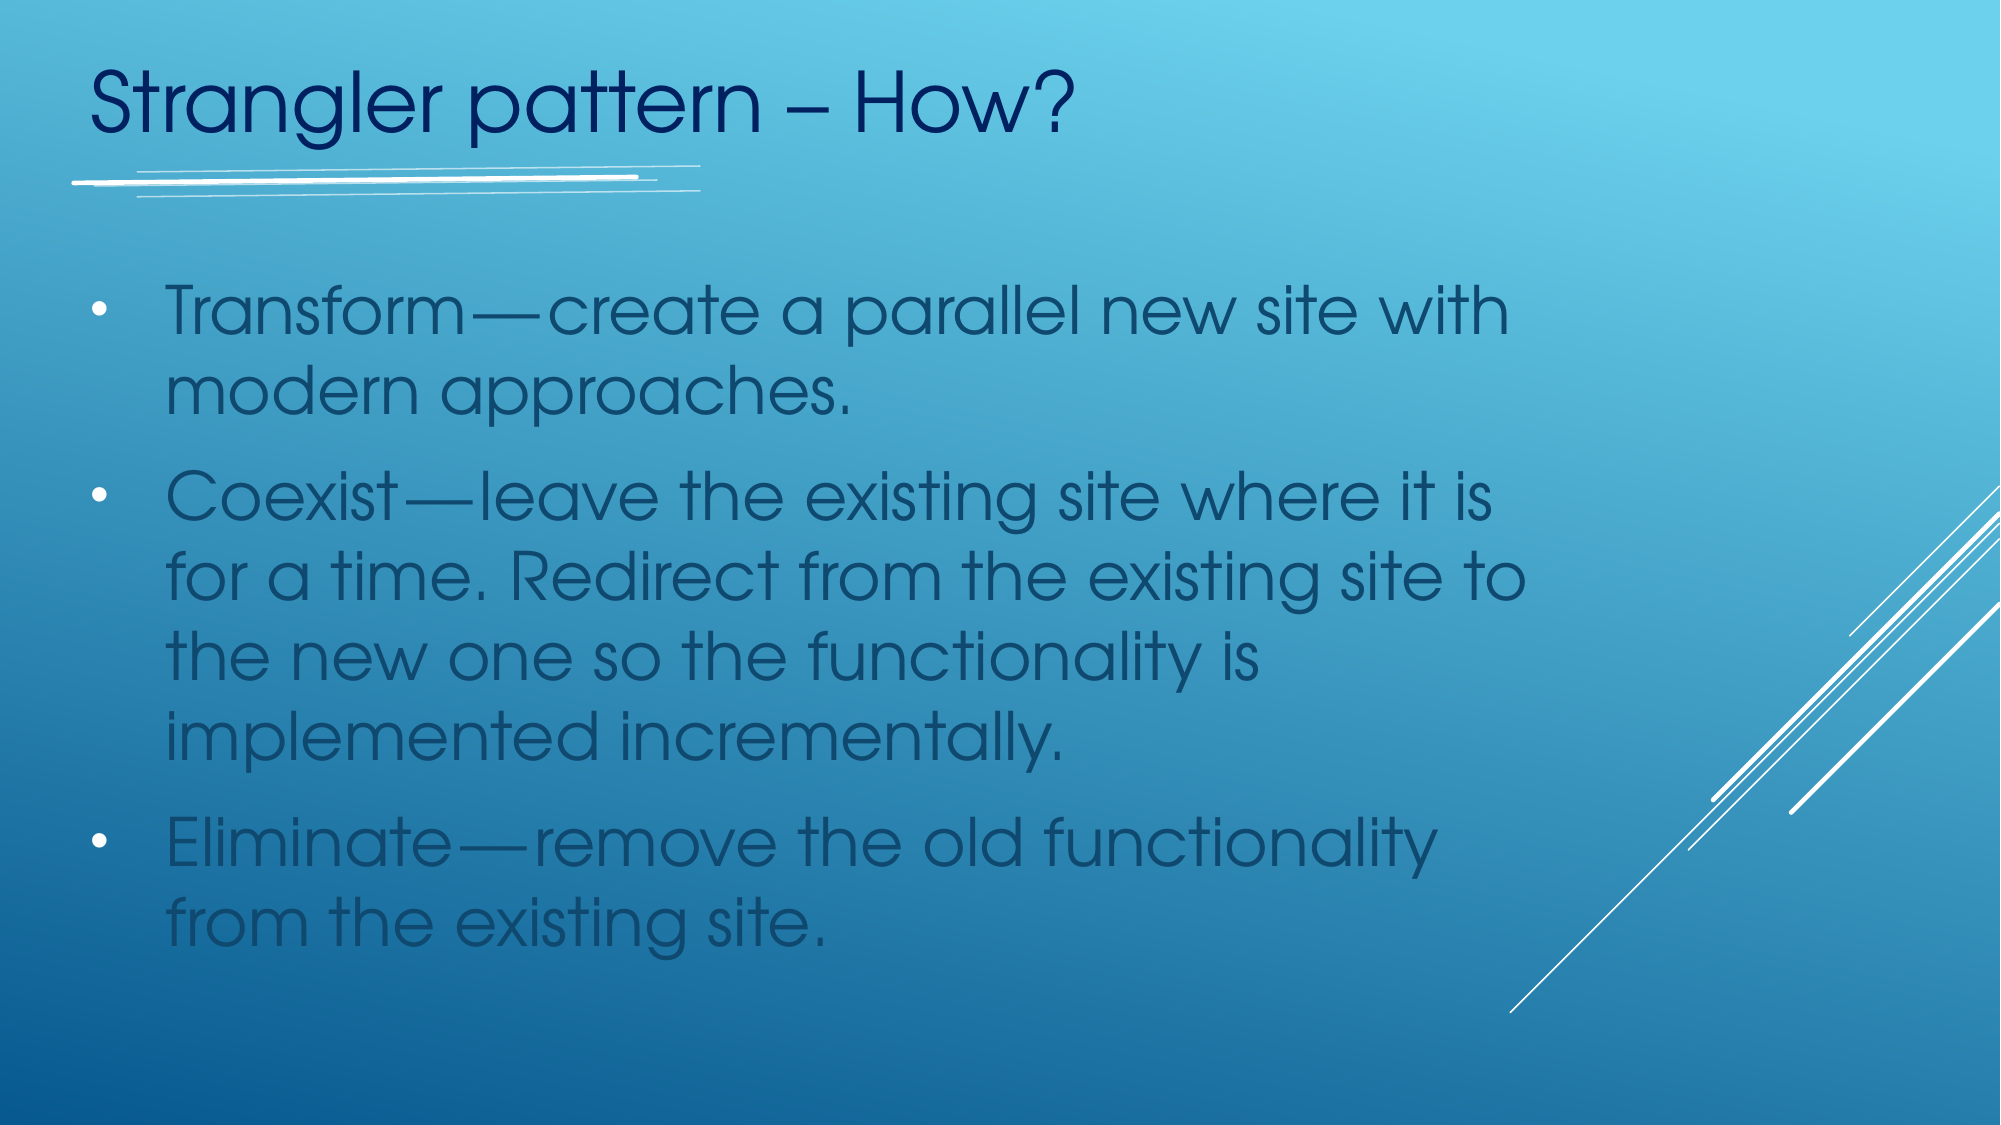

Strangler pattern – How?
Transform — create a parallel new site with modern approaches.
Coexist — leave the existing site where it is for a time. Redirect from the existing site to the new one so the functionality is implemented incrementally.
Eliminate — remove the old functionality from the existing site.